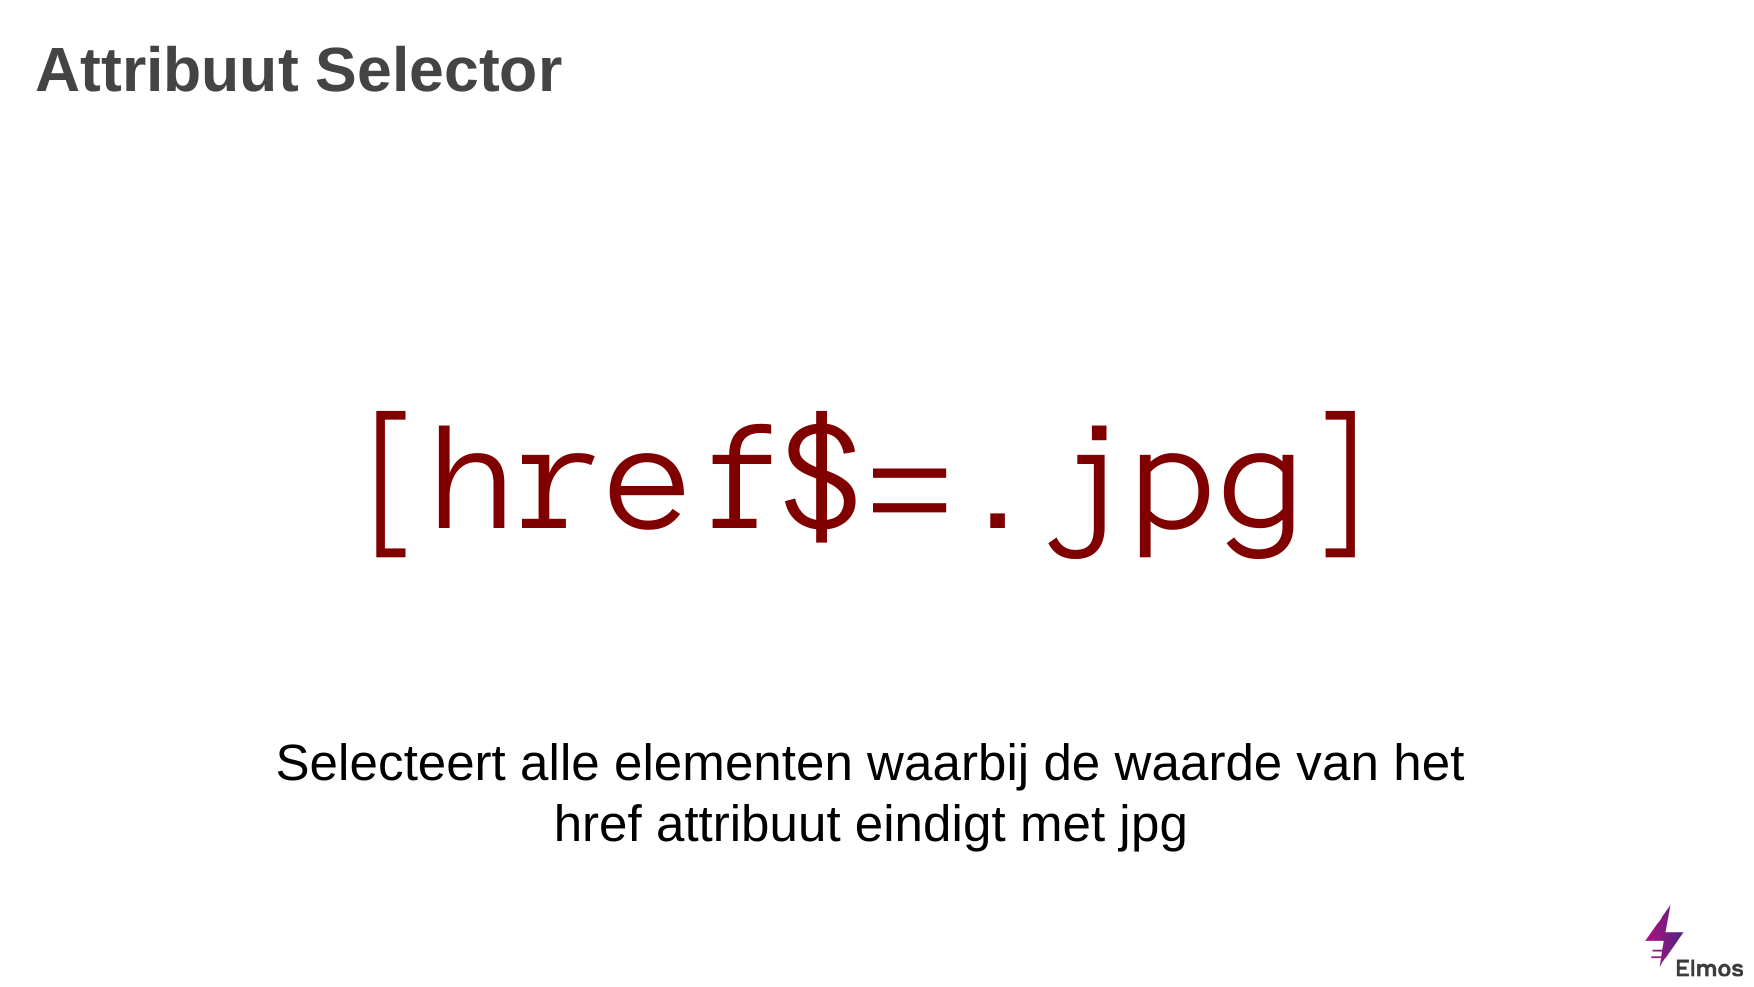

# Attribuut Selector

[href$=.jpg]
Selecteert alle elementen waarbij de waarde van het href attribuut eindigt met jpg